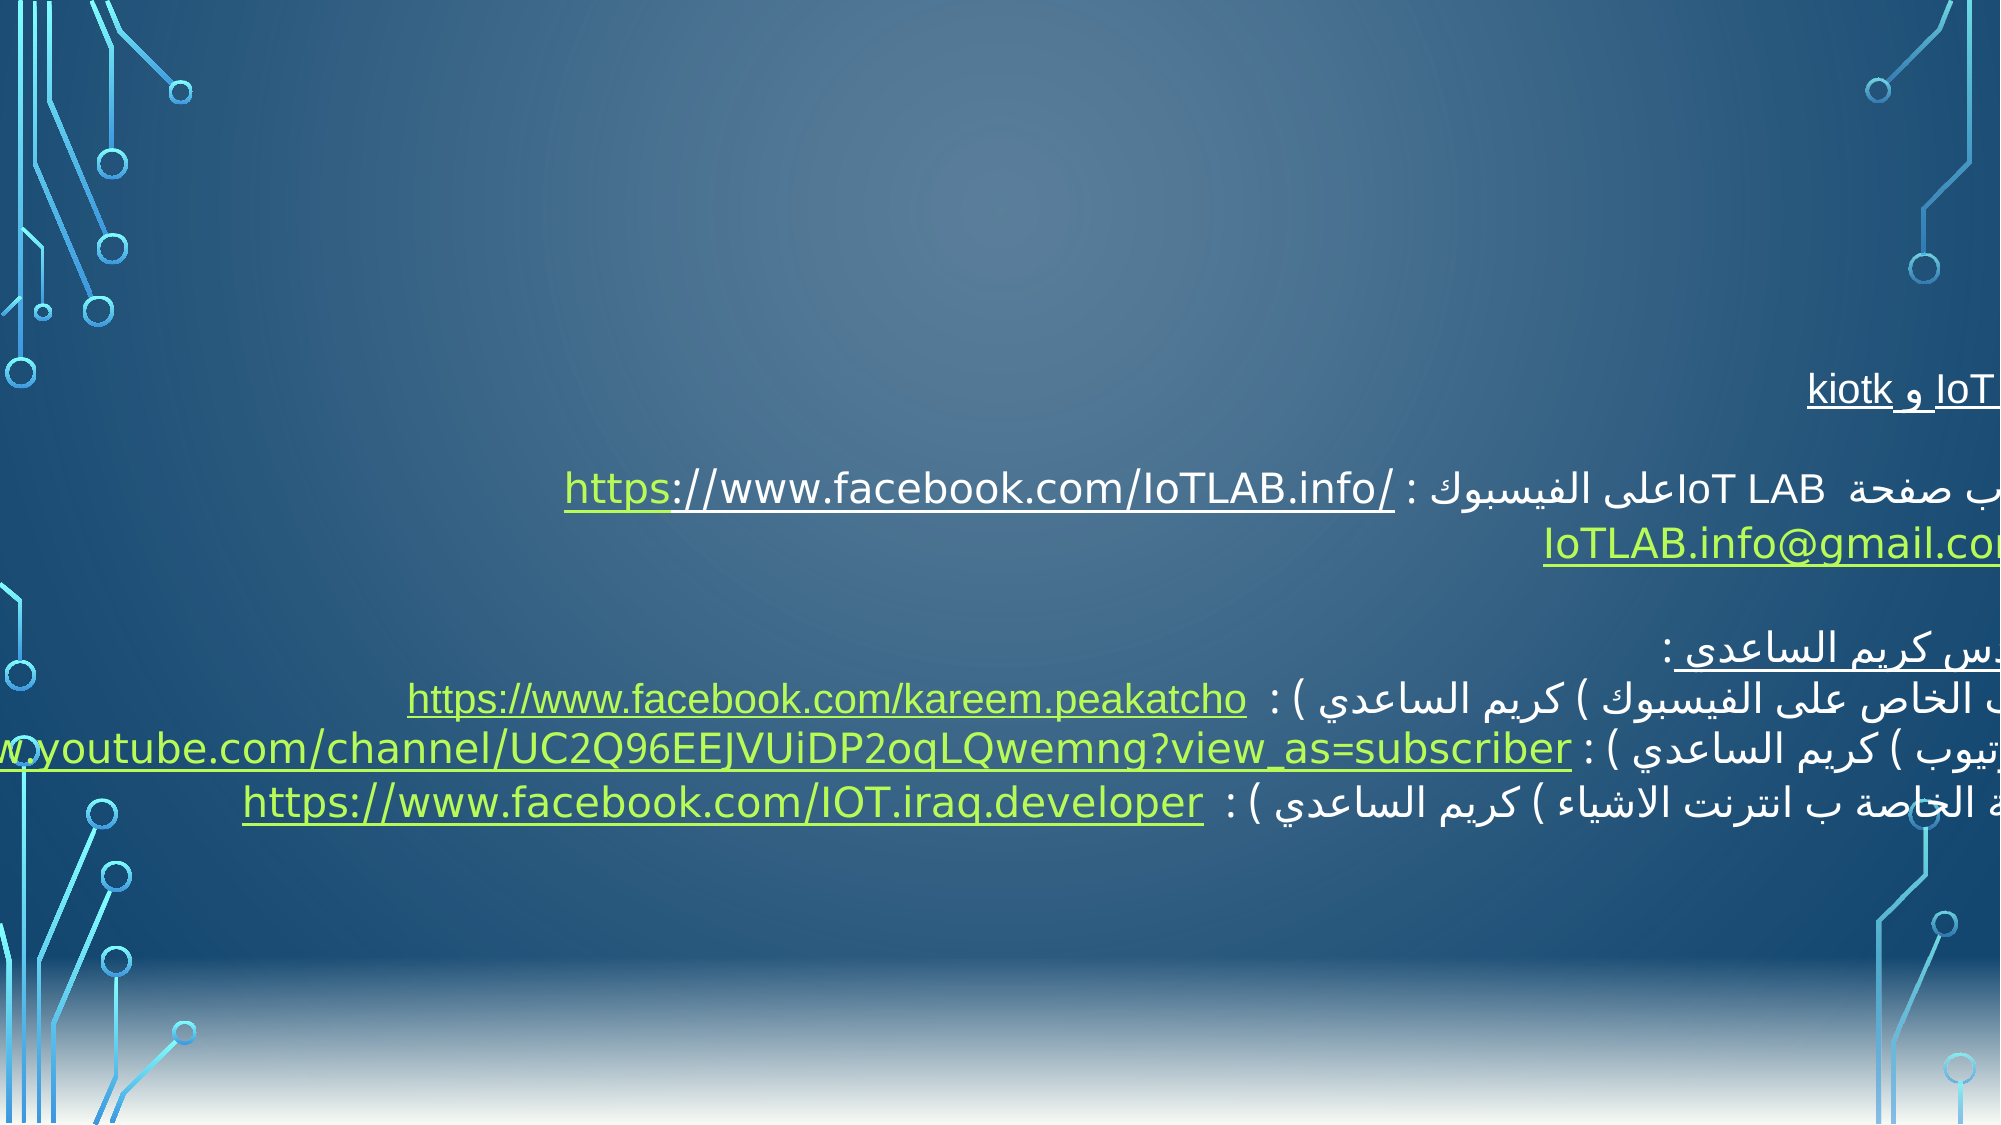

حول  IoT LAB و kiotk
 رابط حساب صفحة  IoT LABعلى الفيسبوك : https://www.facebook.com/IoTLAB.info/
الايميل : IoTLAB.info@gmail.com

حول المهندس كريم الساعدي :
1-  الحساب الخاص على الفيسبوك ) كريم الساعدي ) :  https://www.facebook.com/kareem.peakatcho
2- قناة اليوتيوب ) كريم الساعدي ) : https://www.youtube.com/channel/UC2Q96EEJVUiDP2oqLQwemng?view_as=subscriber
3 – الصفحة الخاصة ب انترنت الاشياء ) كريم الساعدي ) :  https://www.facebook.com/IOT.iraq.developer